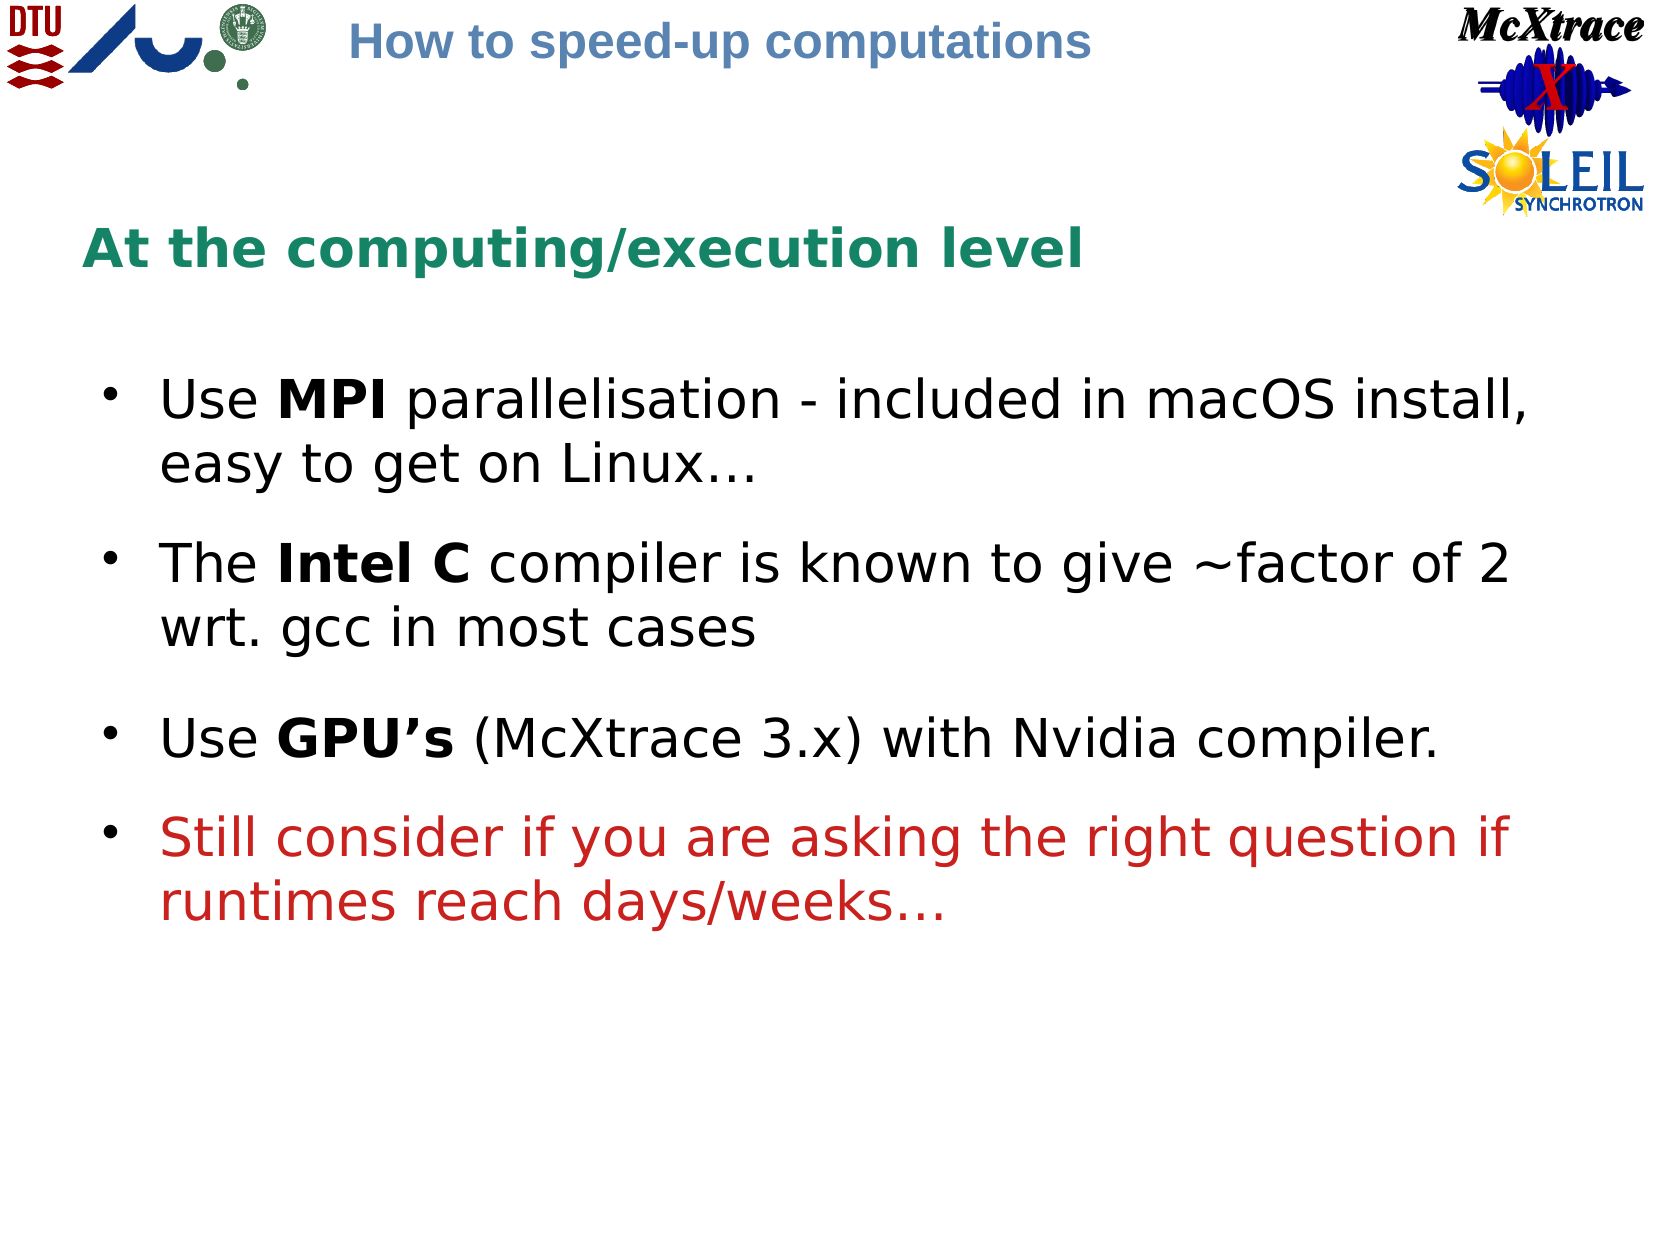

How to speed-up computations
# At the computing/execution level

Use MPI parallelisation - included in macOS install, easy to get on Linux…

The Intel C compiler is known to give ~factor of 2 wrt. gcc in most cases

Use GPU’s (McXtrace 3.x) with Nvidia compiler.

Still consider if you are asking the right question if runtimes reach days/weeks…